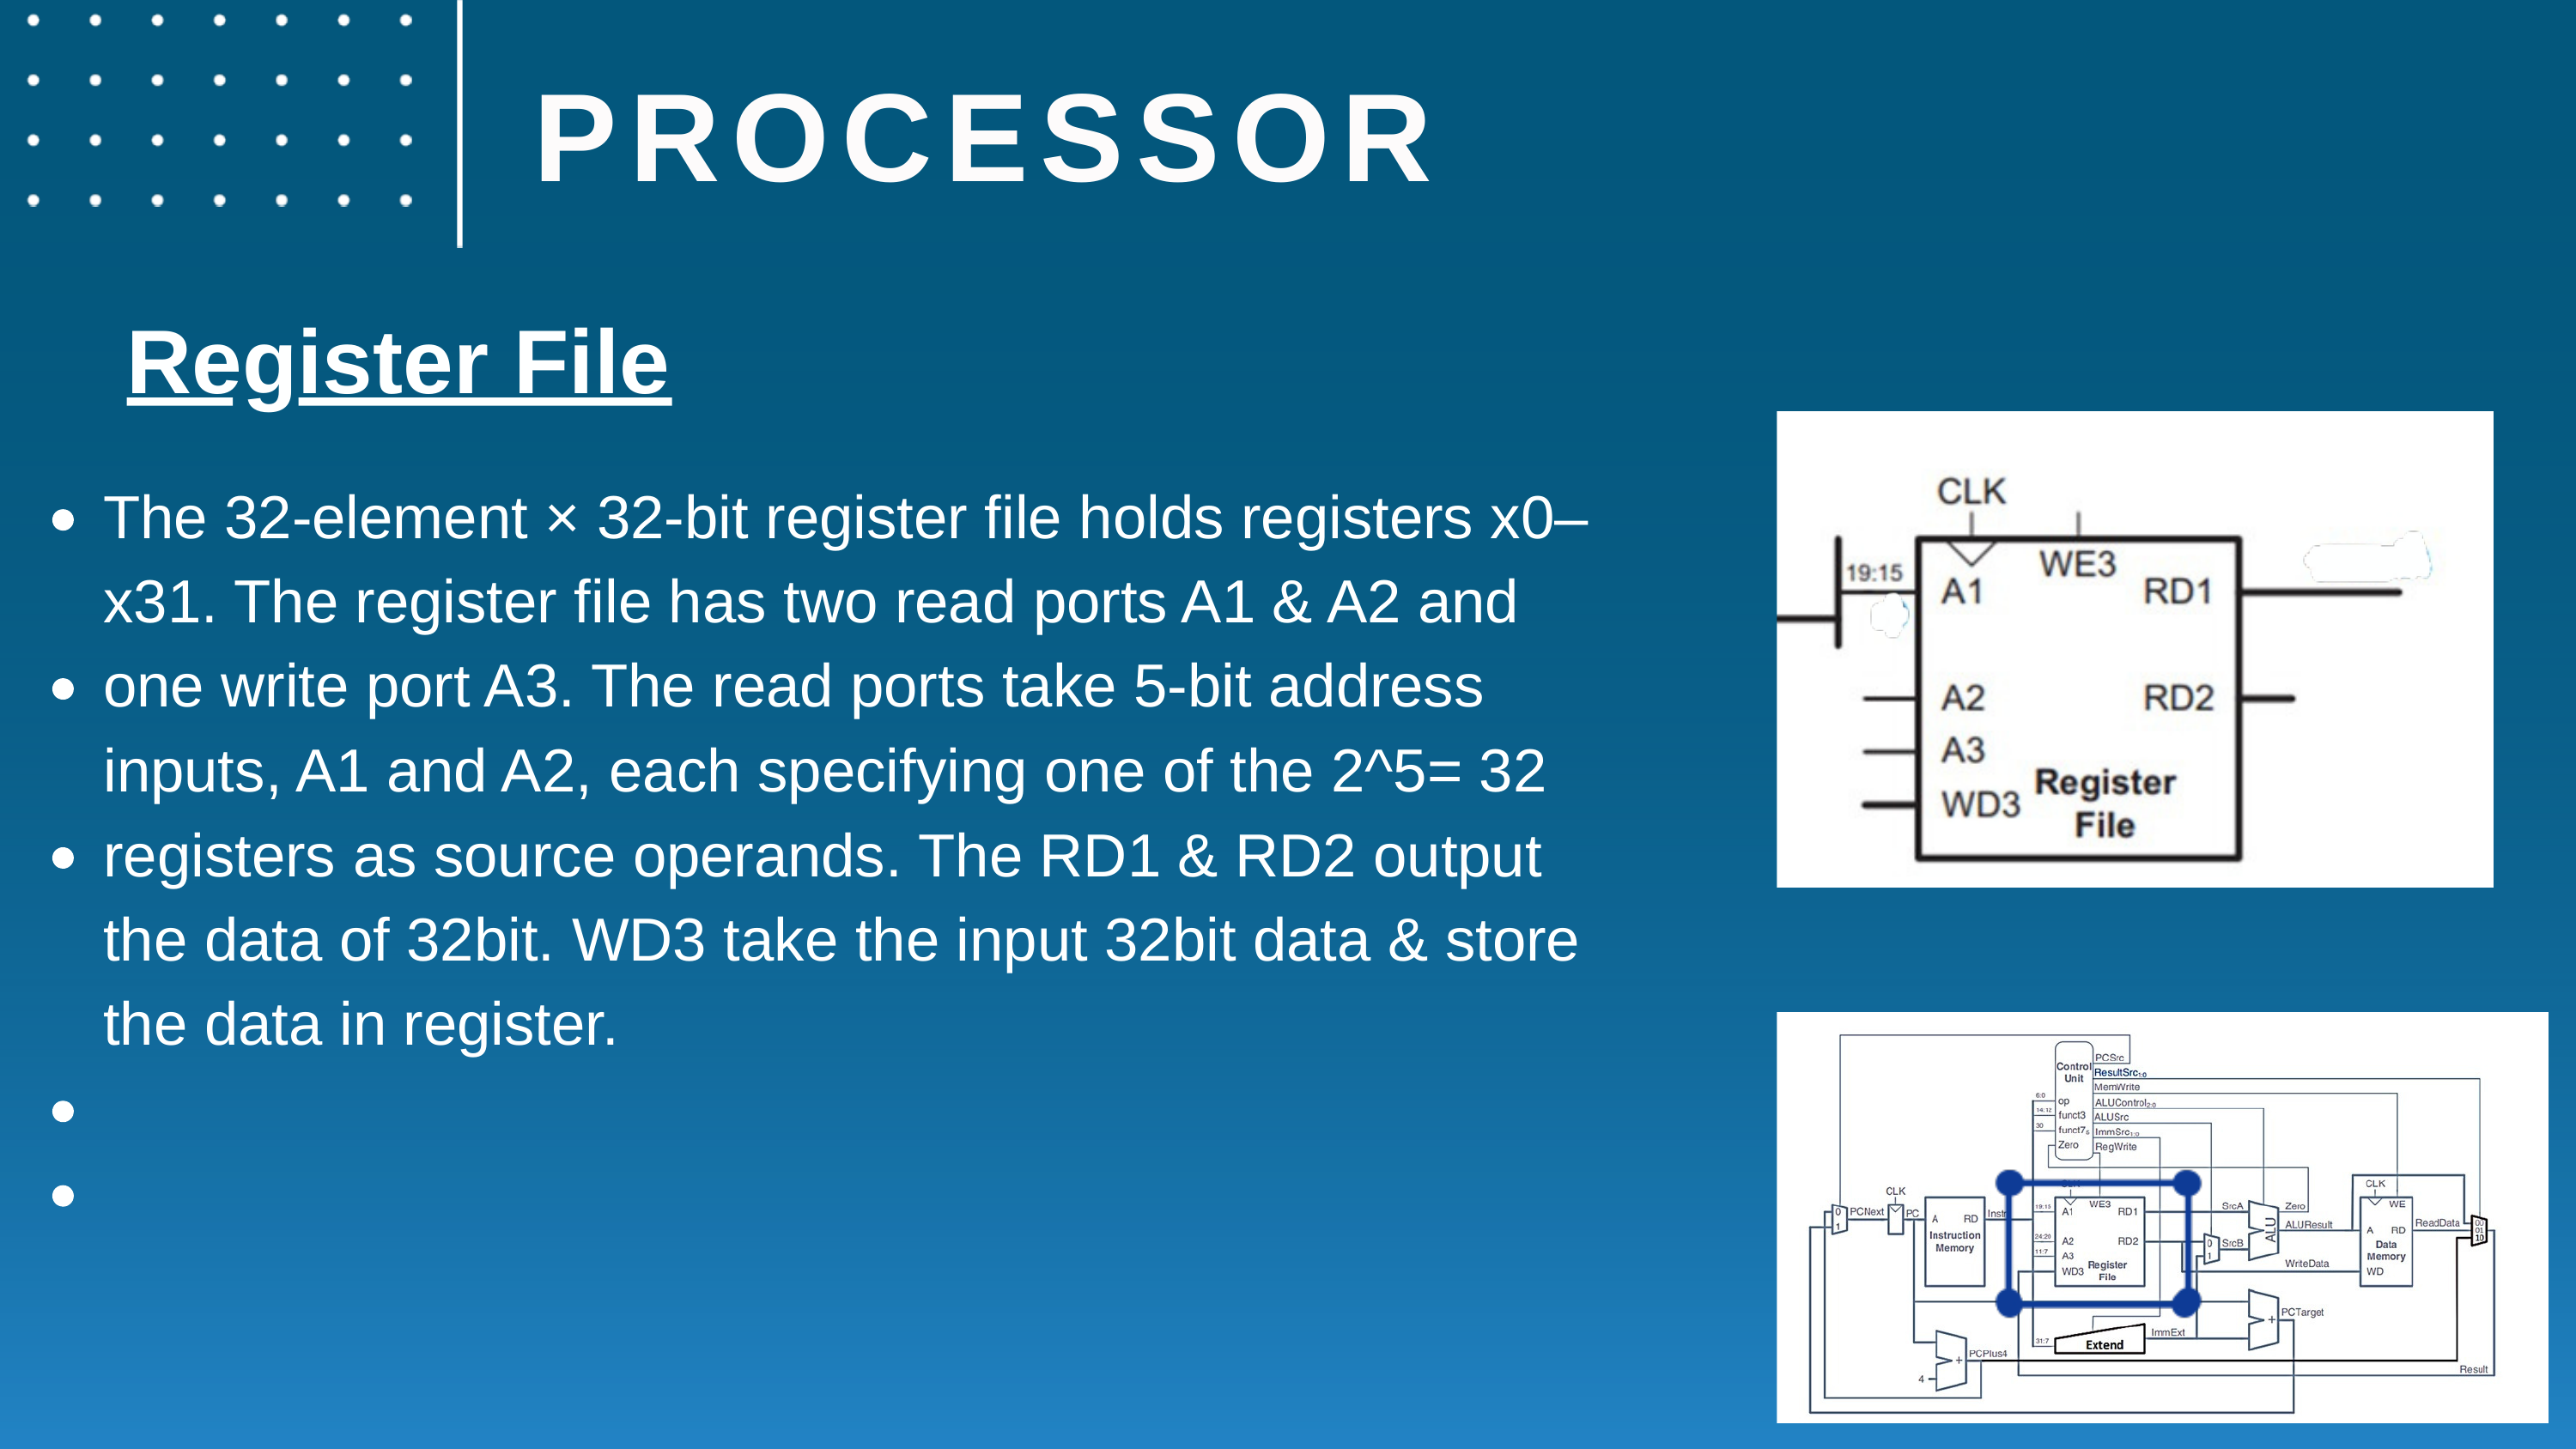

PROCESSOR
Register File

The 32-element × 32-bit register file holds registers x0–x31. The register file has two read ports A1 & A2 and one write port A3. The read ports take 5-bit address inputs, A1 and A2, each specifying one of the 2^5= 32 registers as source operands. The RD1 & RD2 output the data of 32bit. WD3 take the input 32bit data & store the data in register.